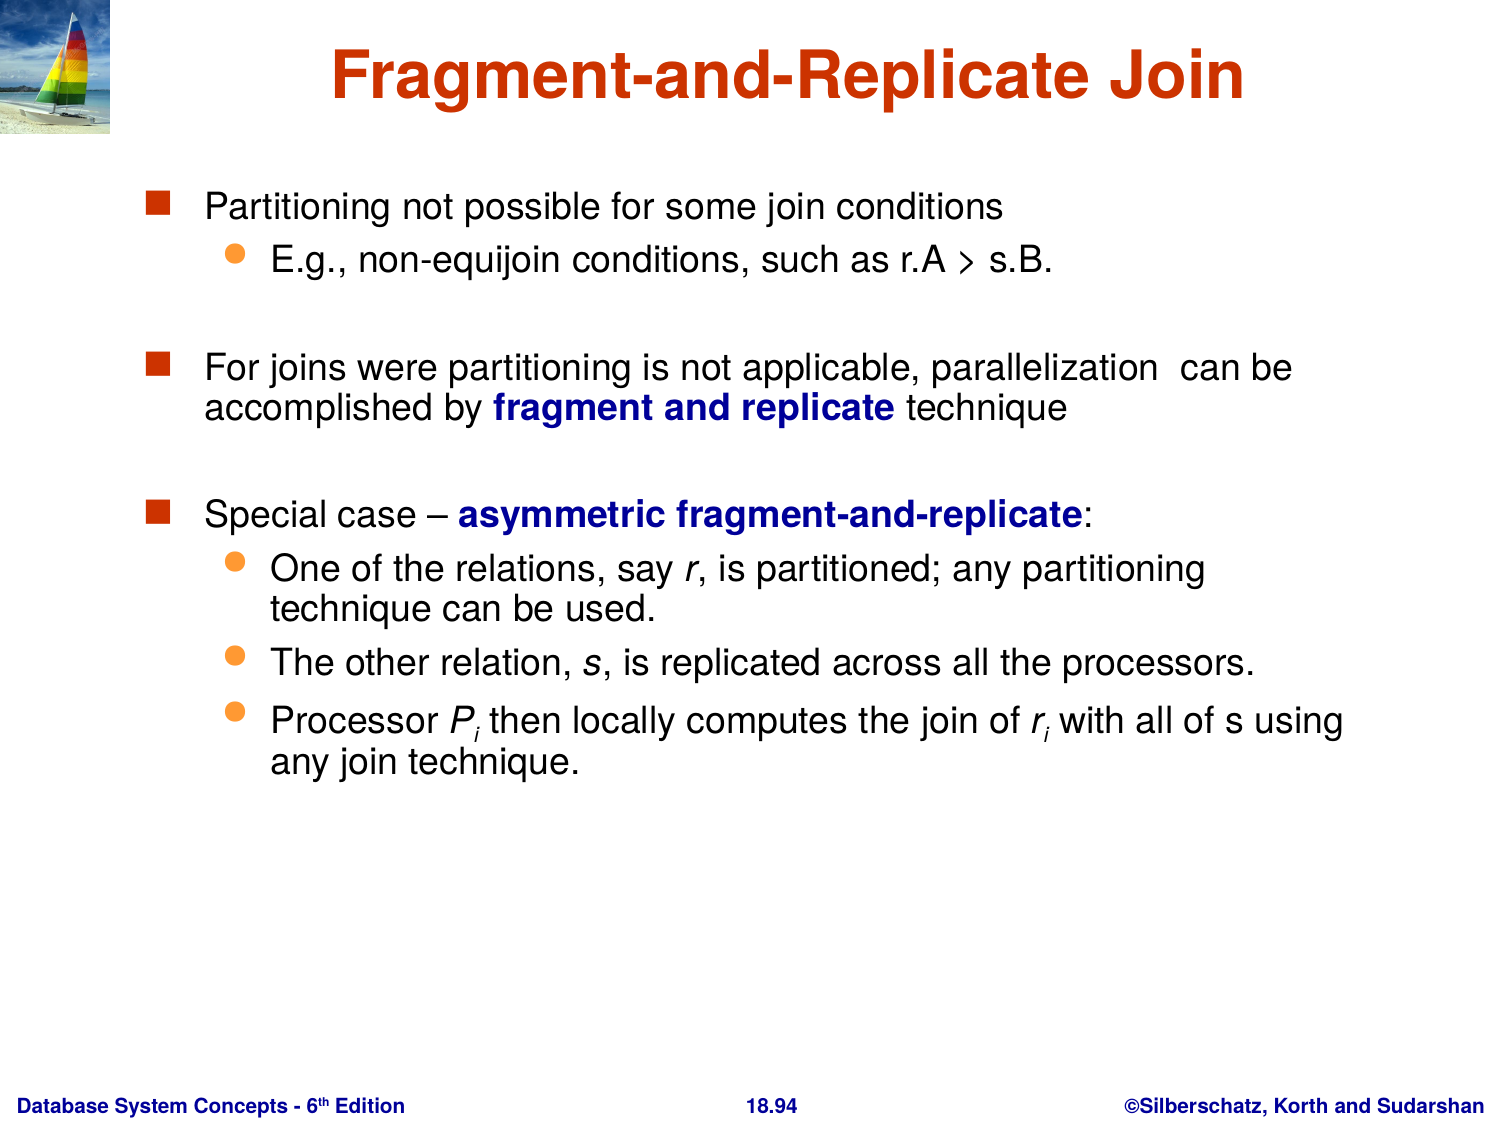

# Fragment-and-Replicate Join
Partitioning not possible for some join conditions
E.g., non-equijoin conditions, such as r.A > s.B.

For joins were partitioning is not applicable, parallelization  can be accomplished by fragment and replicate technique

Special case – asymmetric fragment-and-replicate:
One of the relations, say r, is partitioned; any partitioning technique can be used.
The other relation, s, is replicated across all the processors.
Processor Pi then locally computes the join of ri with all of s using any join technique.